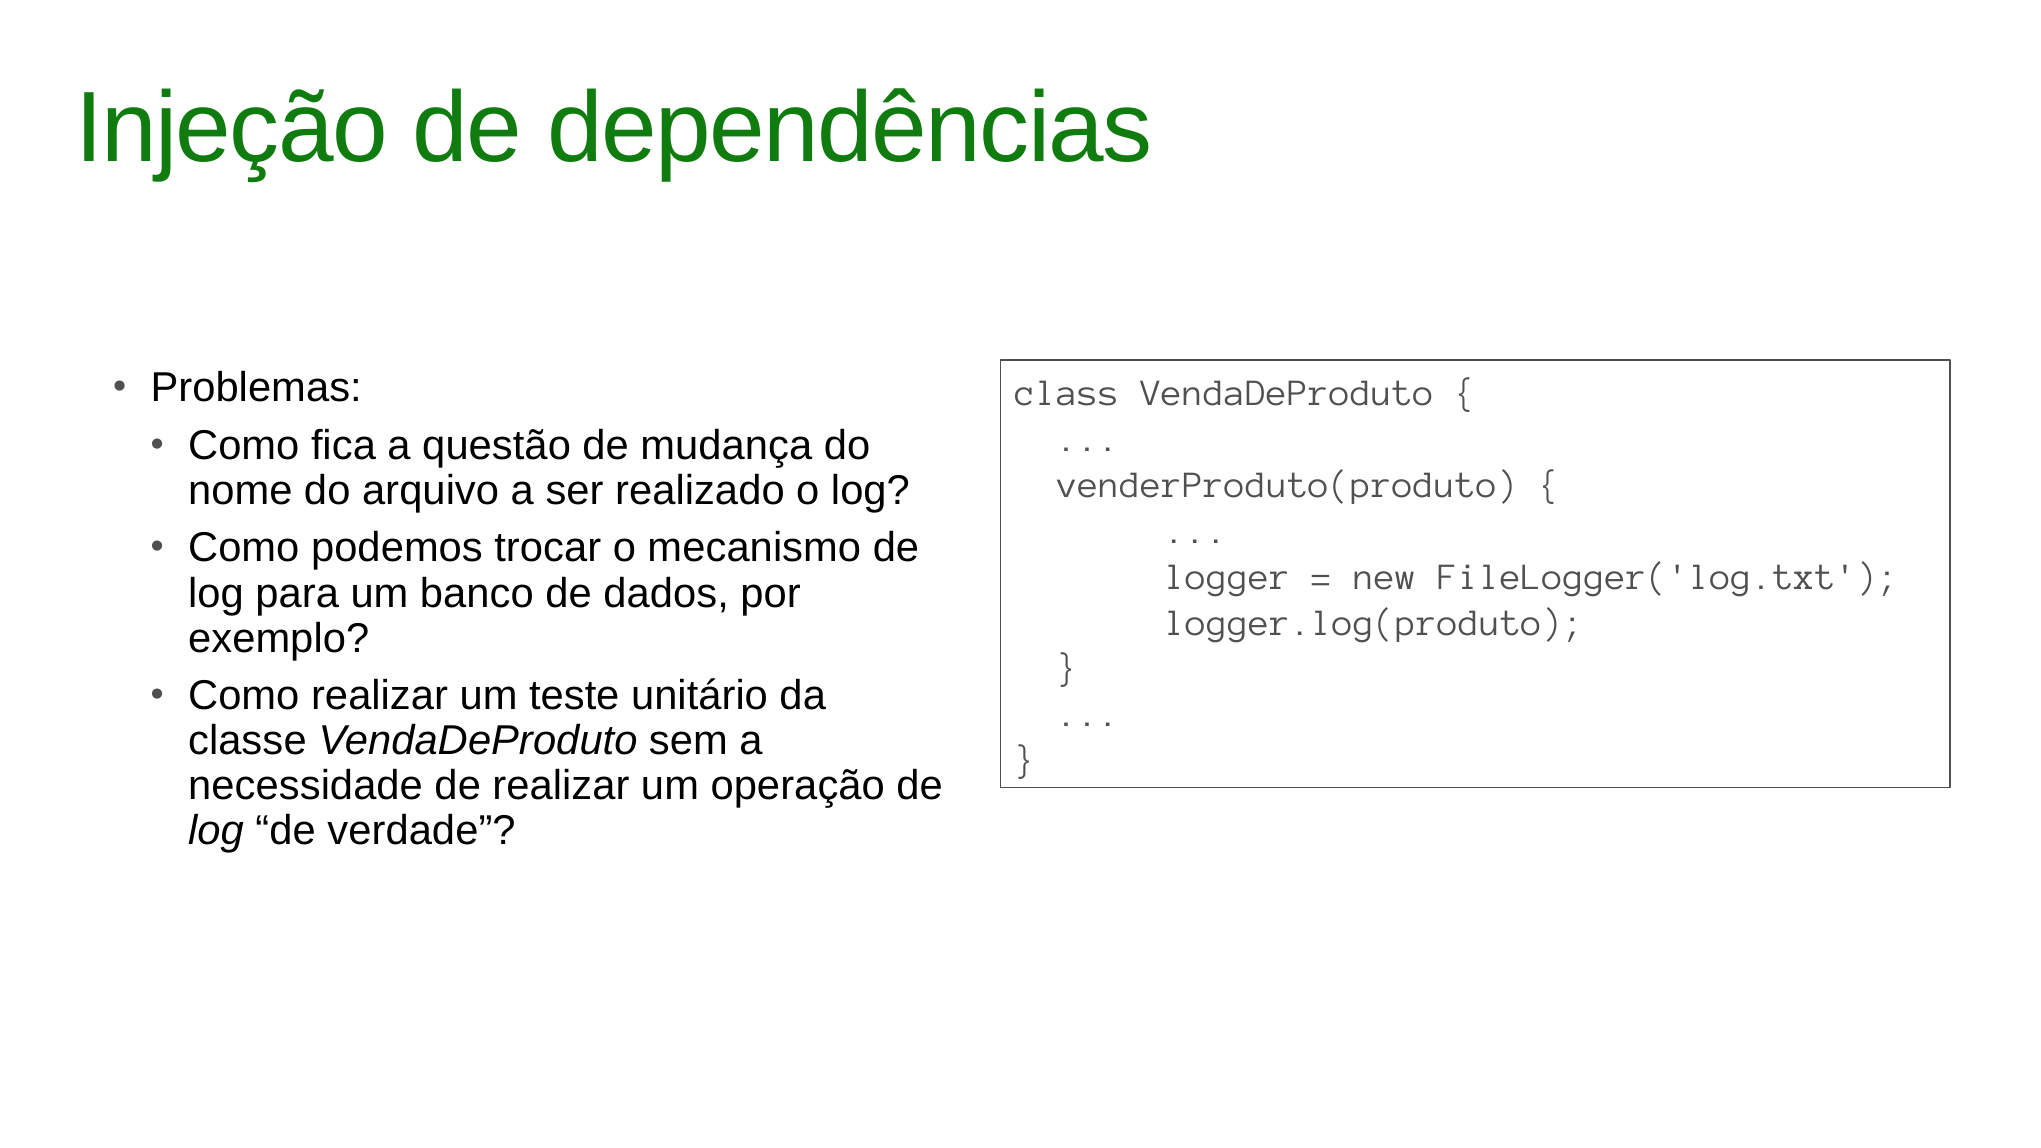

# Injeção de dependências
Problemas:
Como fica a questão de mudança do nome do arquivo a ser realizado o log?
Como podemos trocar o mecanismo de log para um banco de dados, por exemplo?
Como realizar um teste unitário da classe VendaDeProduto sem a necessidade de realizar um operação de log “de verdade”?
class VendaDeProduto {
  ...
  venderProduto(produto) {
	...
	logger = new FileLogger('log.txt');
	logger.log(produto);
  }
  ...
}